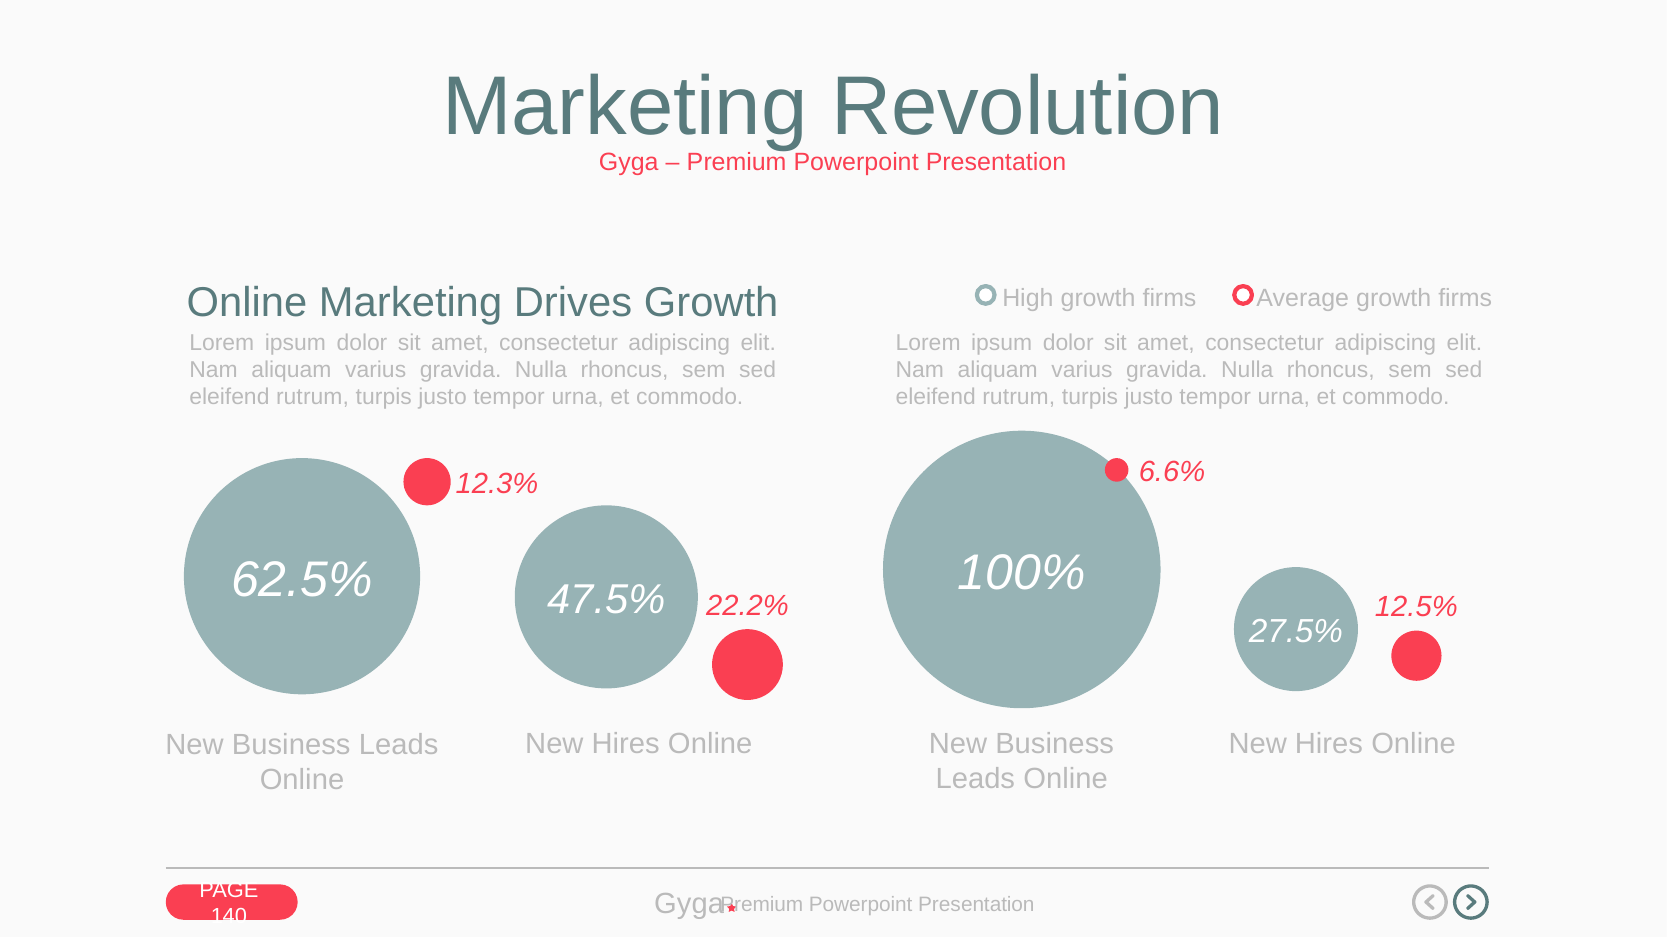

Marketing Revolution
Gyga – Premium Powerpoint Presentation
Online Marketing Drives Growth
Average growth firms
High growth firms

Lorem ipsum dolor sit amet, consectetur adipiscing elit. Nam aliquam varius gravida. Nulla rhoncus, sem sed eleifend rutrum, turpis justo tempor urna, et commodo.
Lorem ipsum dolor sit amet, consectetur adipiscing elit. Nam aliquam varius gravida. Nulla rhoncus, sem sed eleifend rutrum, turpis justo tempor urna, et commodo.
100%
6.6%
12.3%

62.5%

47.5%
27.5%
22.2%
12.5%

New Hires Online
New Business Leads Online
New Hires Online
New Business Leads Online